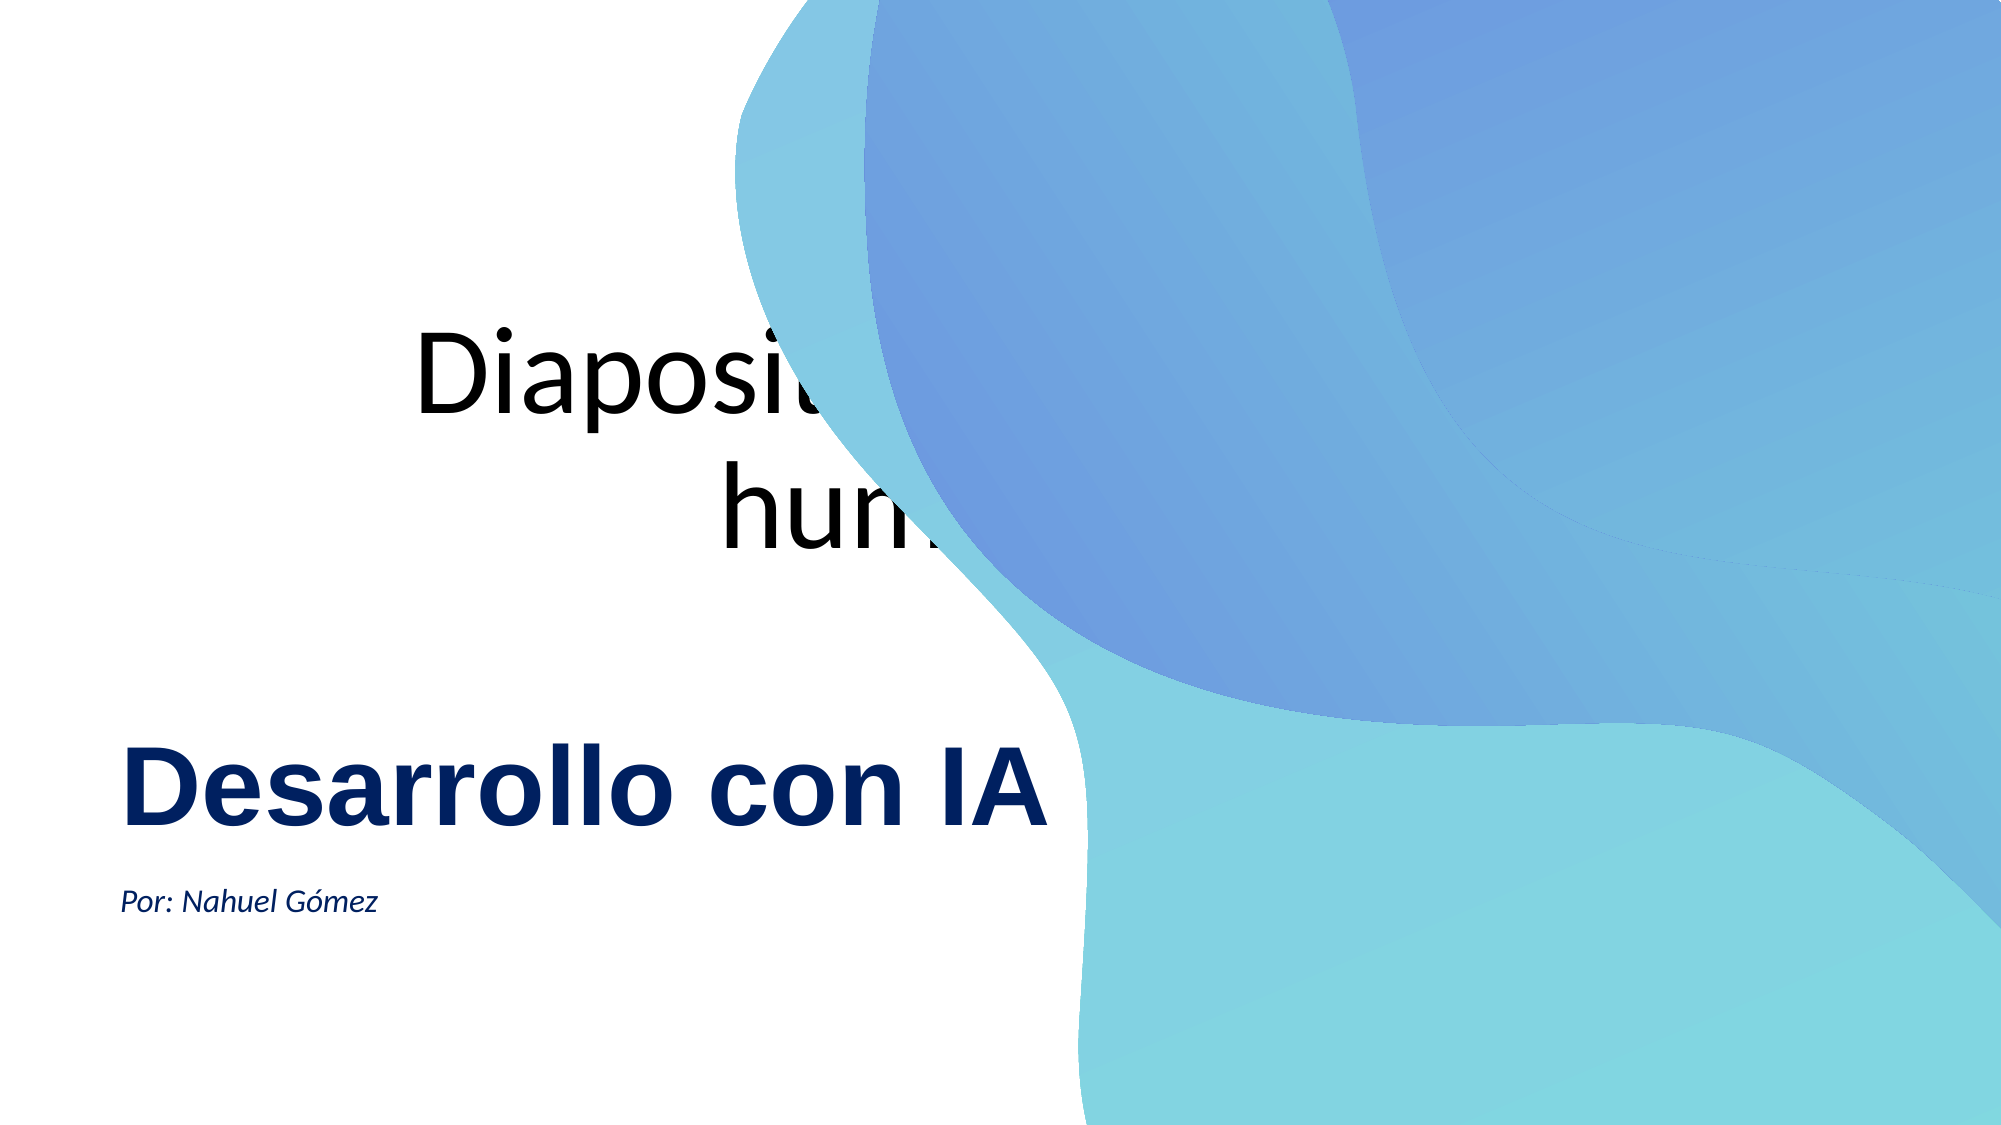

# Diapositiva de recursos humanos 1
Desarrollo con IA
Por: Nahuel Gómez